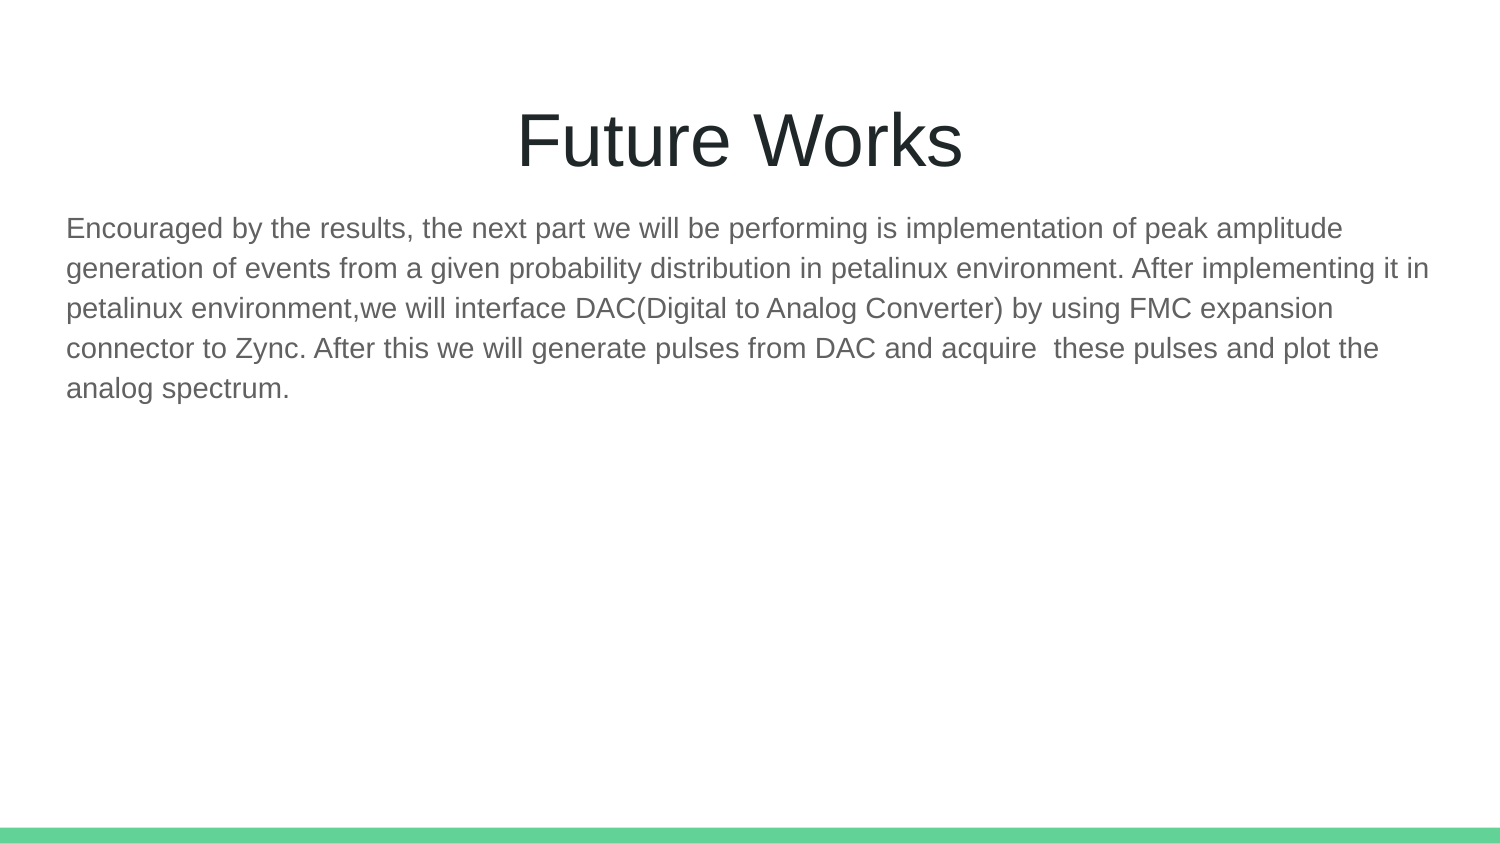

# Future Works
Encouraged by the results, the next part we will be performing is implementation of peak amplitude generation of events from a given probability distribution in petalinux environment. After implementing it in petalinux environment,we will interface DAC(Digital to Analog Converter) by using FMC expansion connector to Zync. After this we will generate pulses from DAC and acquire  these pulses and plot the analog spectrum.